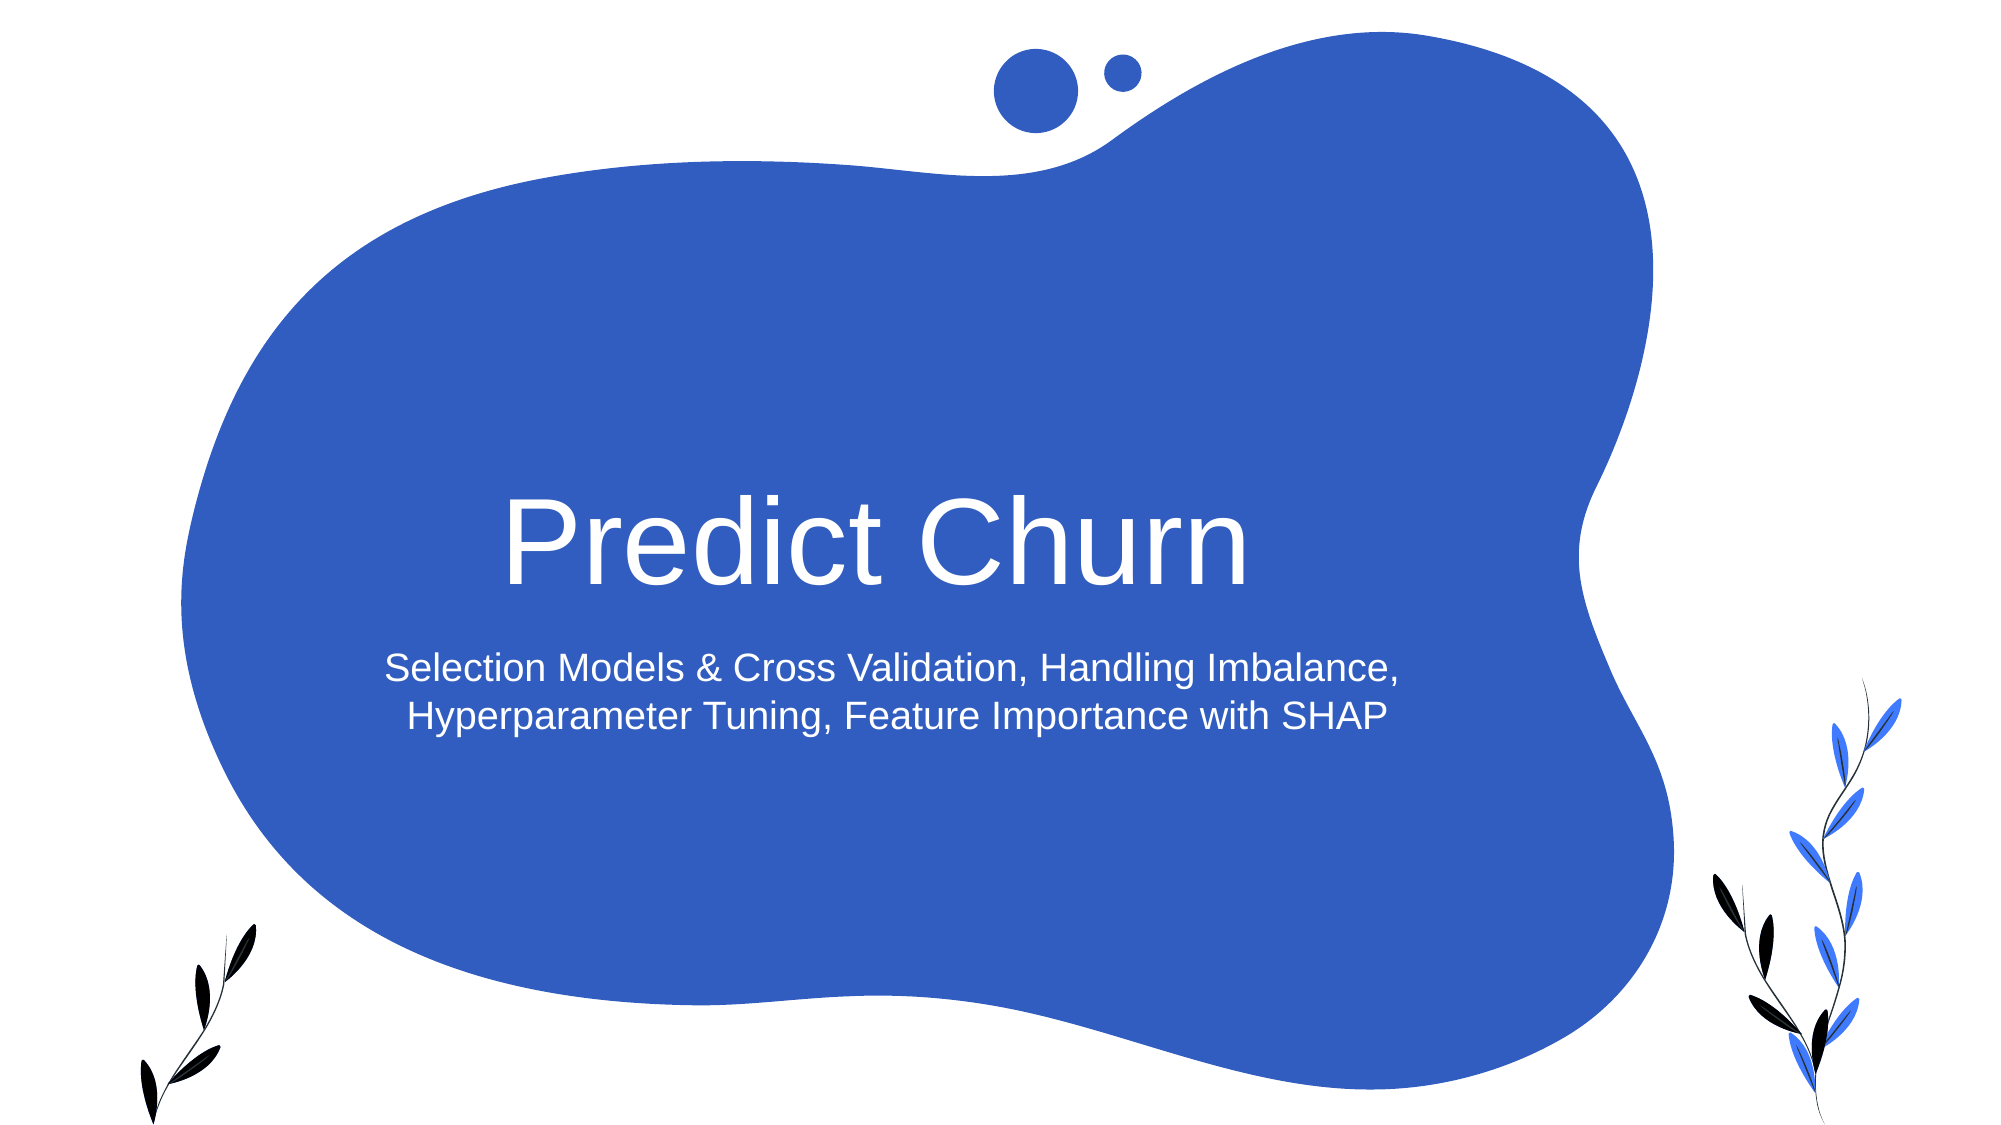

# Predict Churn
Selection Models & Cross Validation, Handling Imbalance,
Hyperparameter Tuning, Feature Importance with SHAP